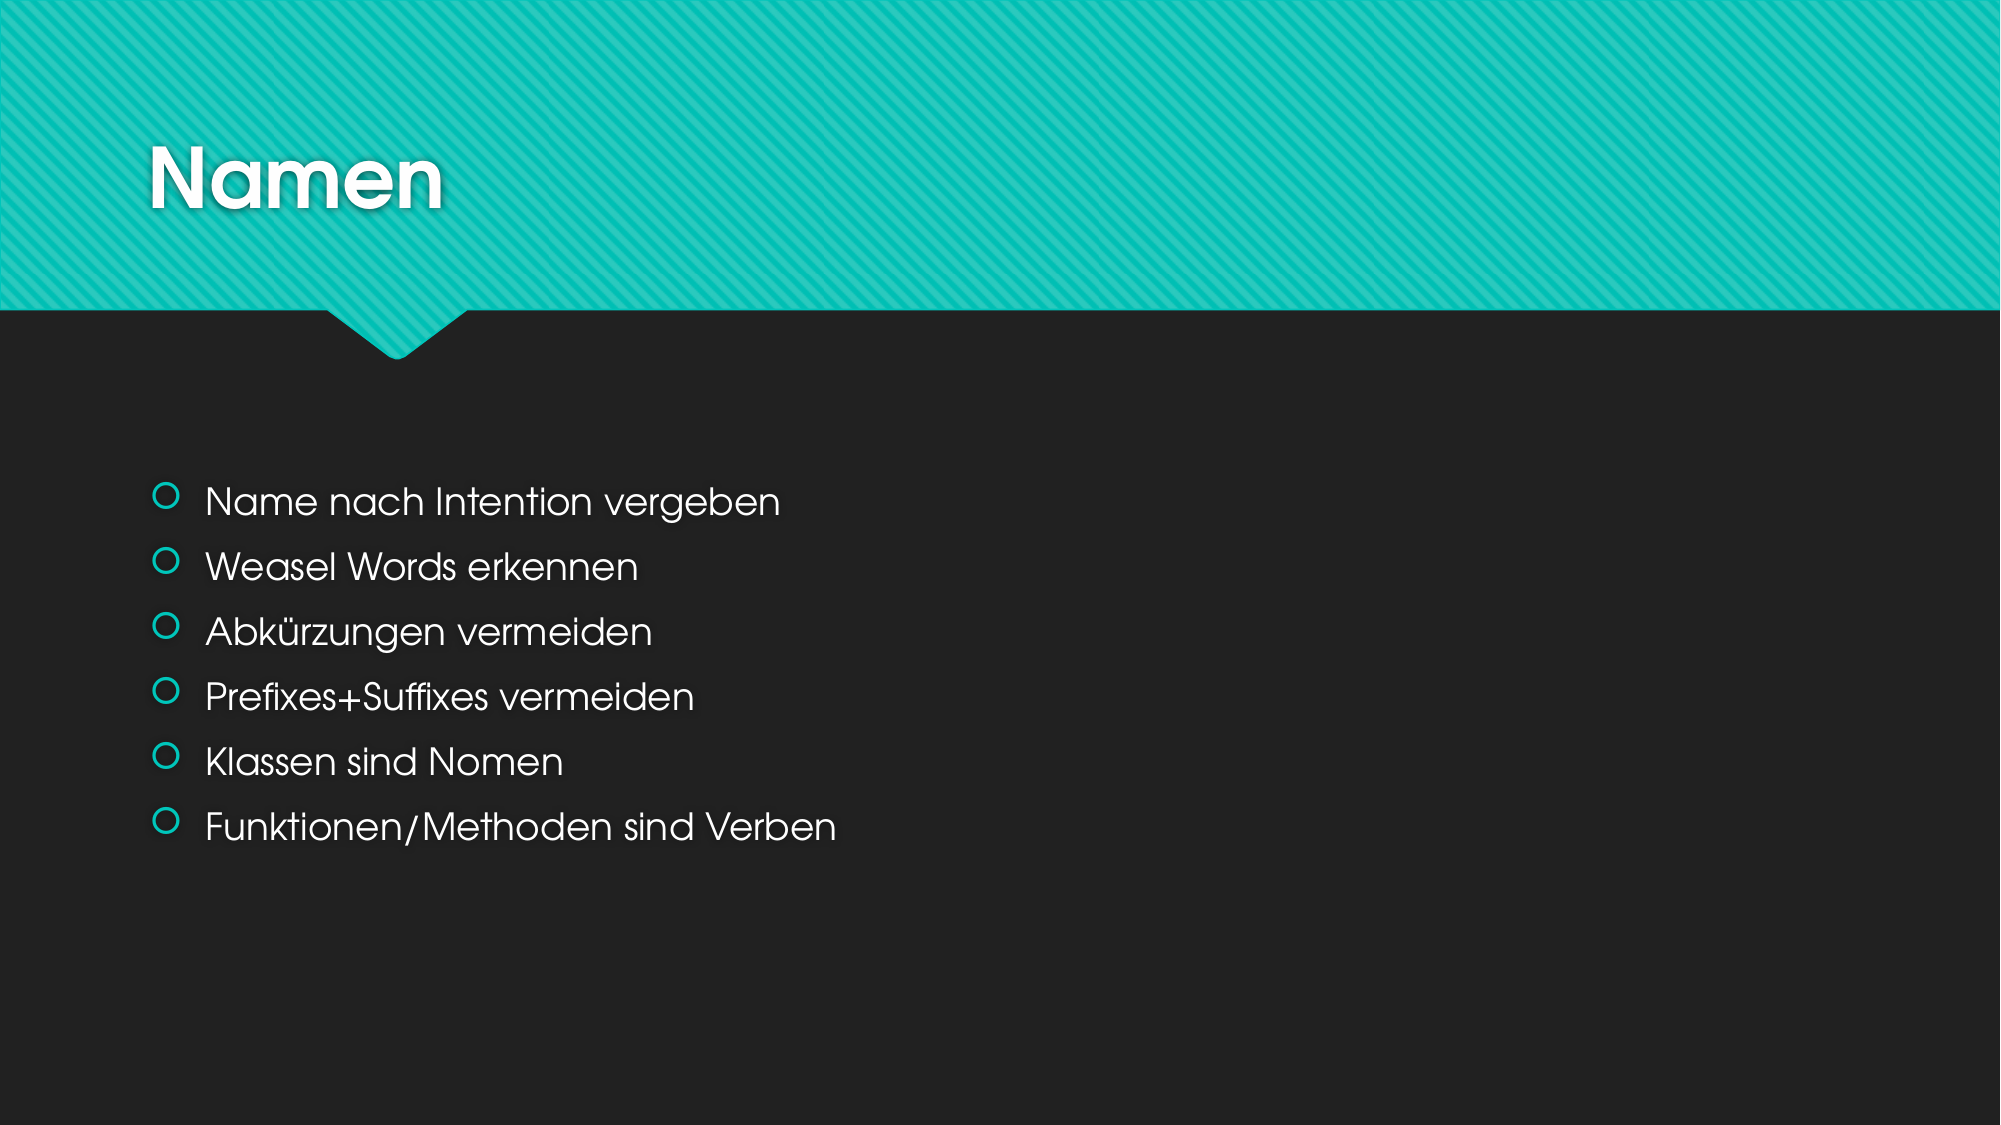

# Namen
Name nach Intention vergeben
Weasel Words erkennen
Abkürzungen vermeiden
Prefixes+Suffixes vermeiden
Klassen sind Nomen
Funktionen/Methoden sind Verben